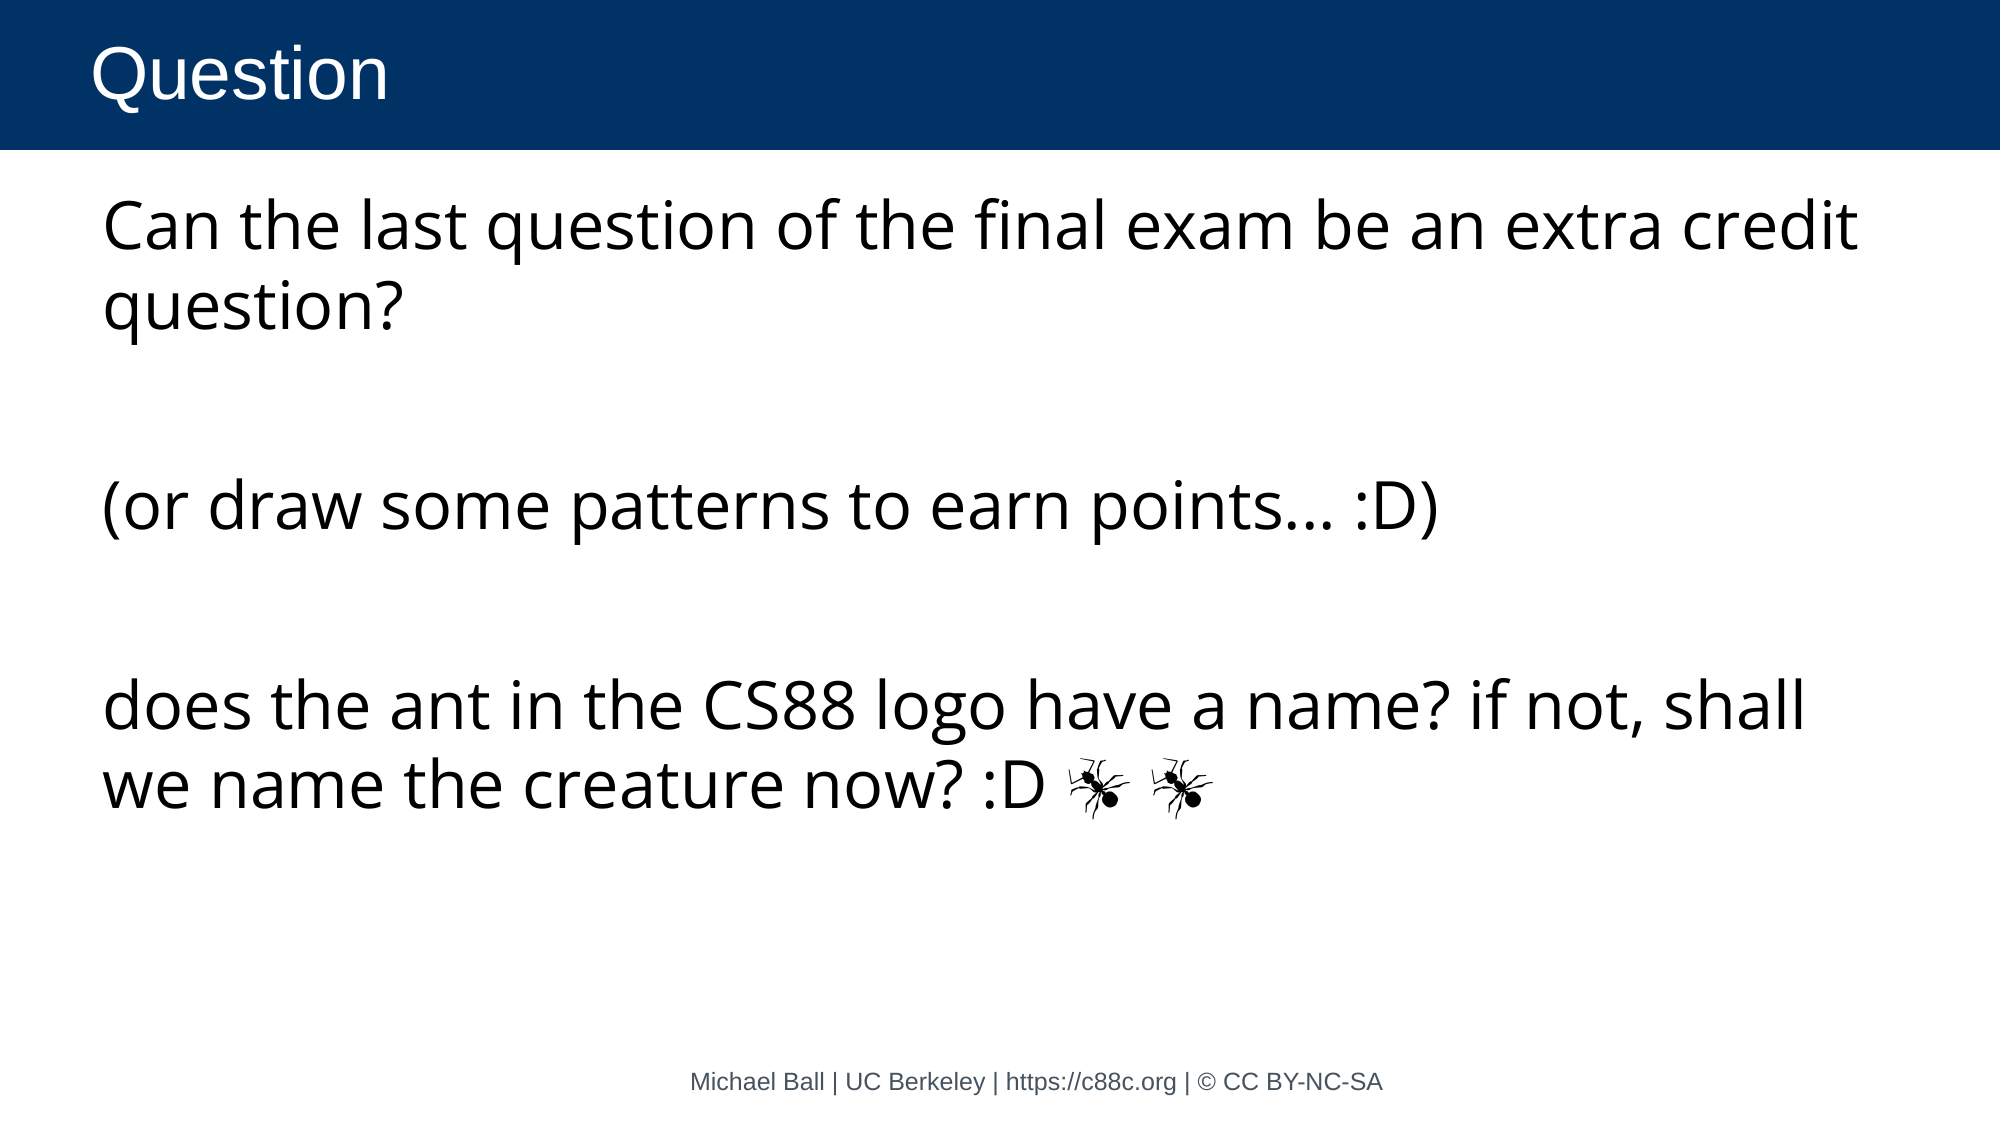

# Question
Can the last question of the final exam be an extra credit question?

(or draw some patterns to earn points... :D)

does the ant in the CS88 logo have a name? if not, shall we name the creature now? :D 🐜 🐜
Michael Ball | UC Berkeley | https://c88c.org | © CC BY-NC-SA